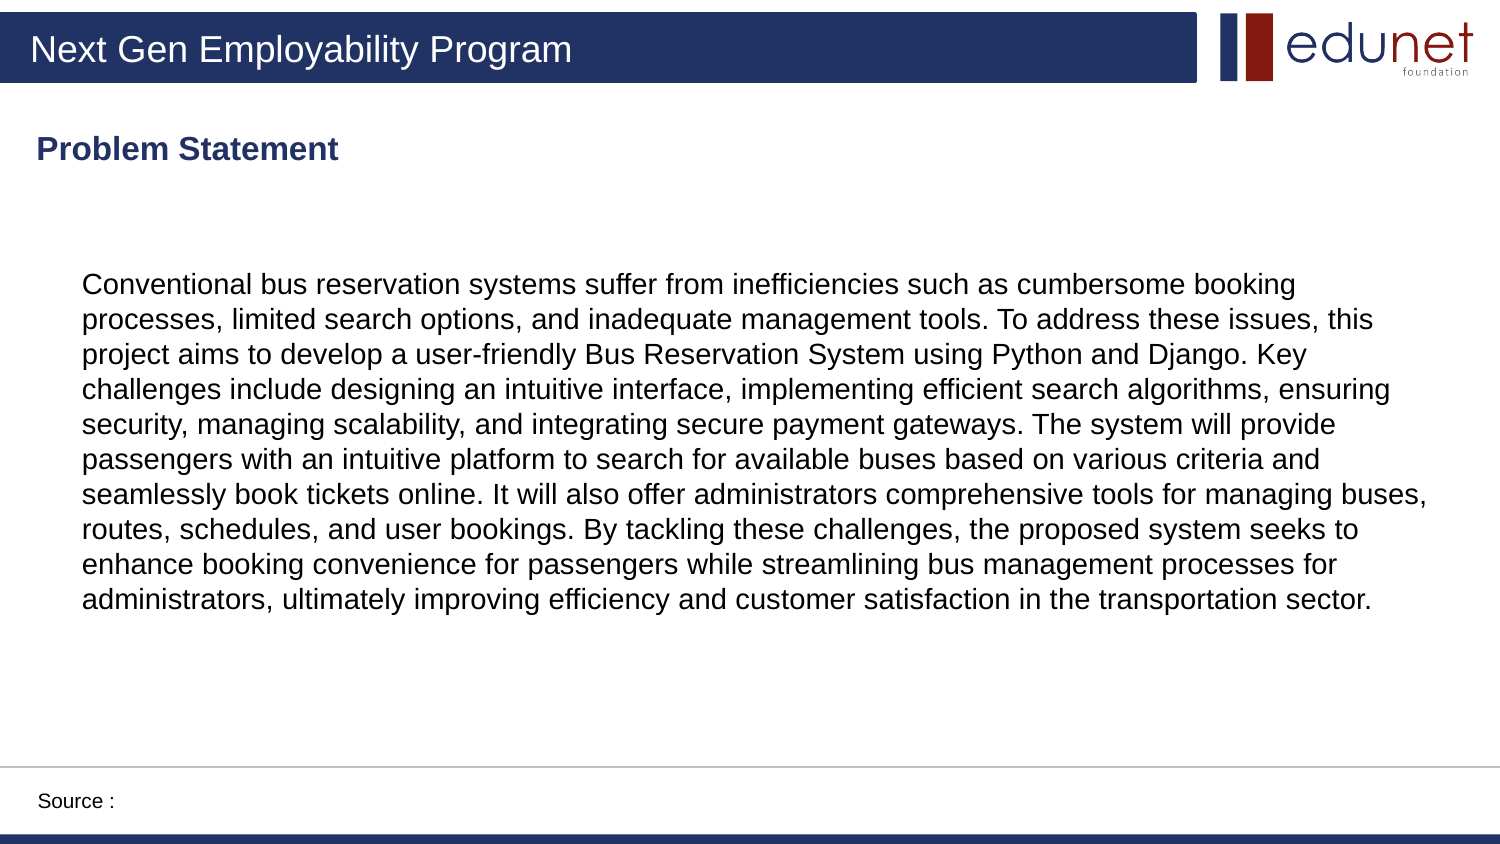

Problem Statement

Conventional bus reservation systems suffer from inefficiencies such as cumbersome booking processes, limited search options, and inadequate management tools. To address these issues, this project aims to develop a user-friendly Bus Reservation System using Python and Django. Key challenges include designing an intuitive interface, implementing efficient search algorithms, ensuring security, managing scalability, and integrating secure payment gateways. The system will provide passengers with an intuitive platform to search for available buses based on various criteria and seamlessly book tickets online. It will also offer administrators comprehensive tools for managing buses, routes, schedules, and user bookings. By tackling these challenges, the proposed system seeks to enhance booking convenience for passengers while streamlining bus management processes for administrators, ultimately improving efficiency and customer satisfaction in the transportation sector.
Source :